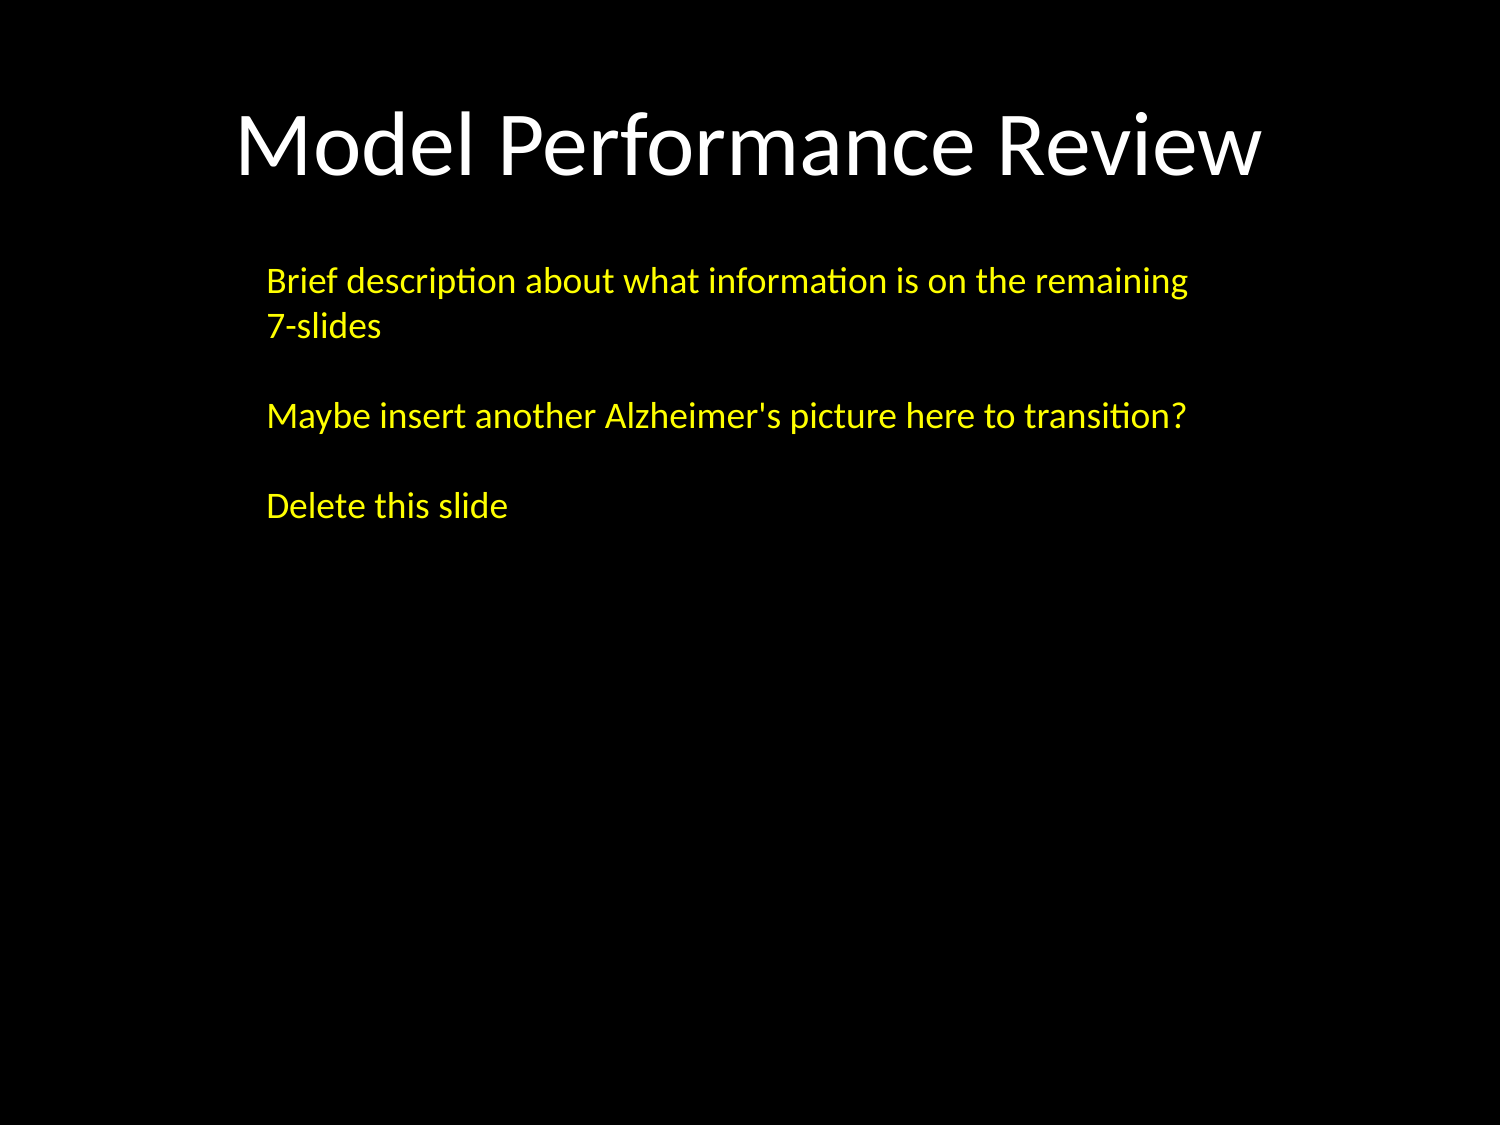

# Model Performance Review
Brief description about what information is on the remaining 7-slides

Maybe insert another Alzheimer's picture here to transition?

Delete this slide